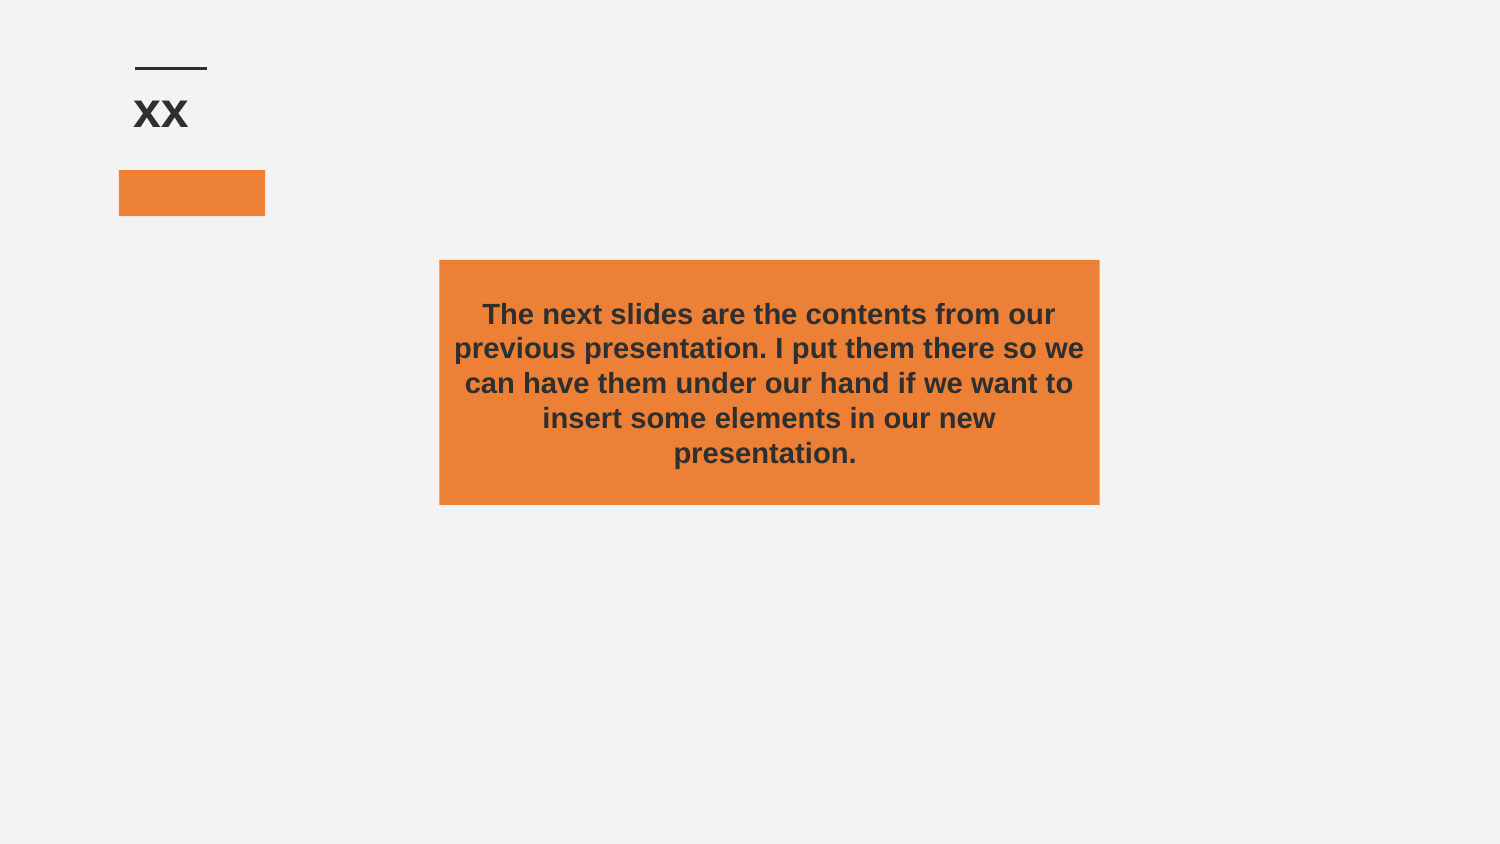

# xx
The next slides are the contents from our previous presentation. I put them there so we can have them under our hand if we want to insert some elements in our new presentation.